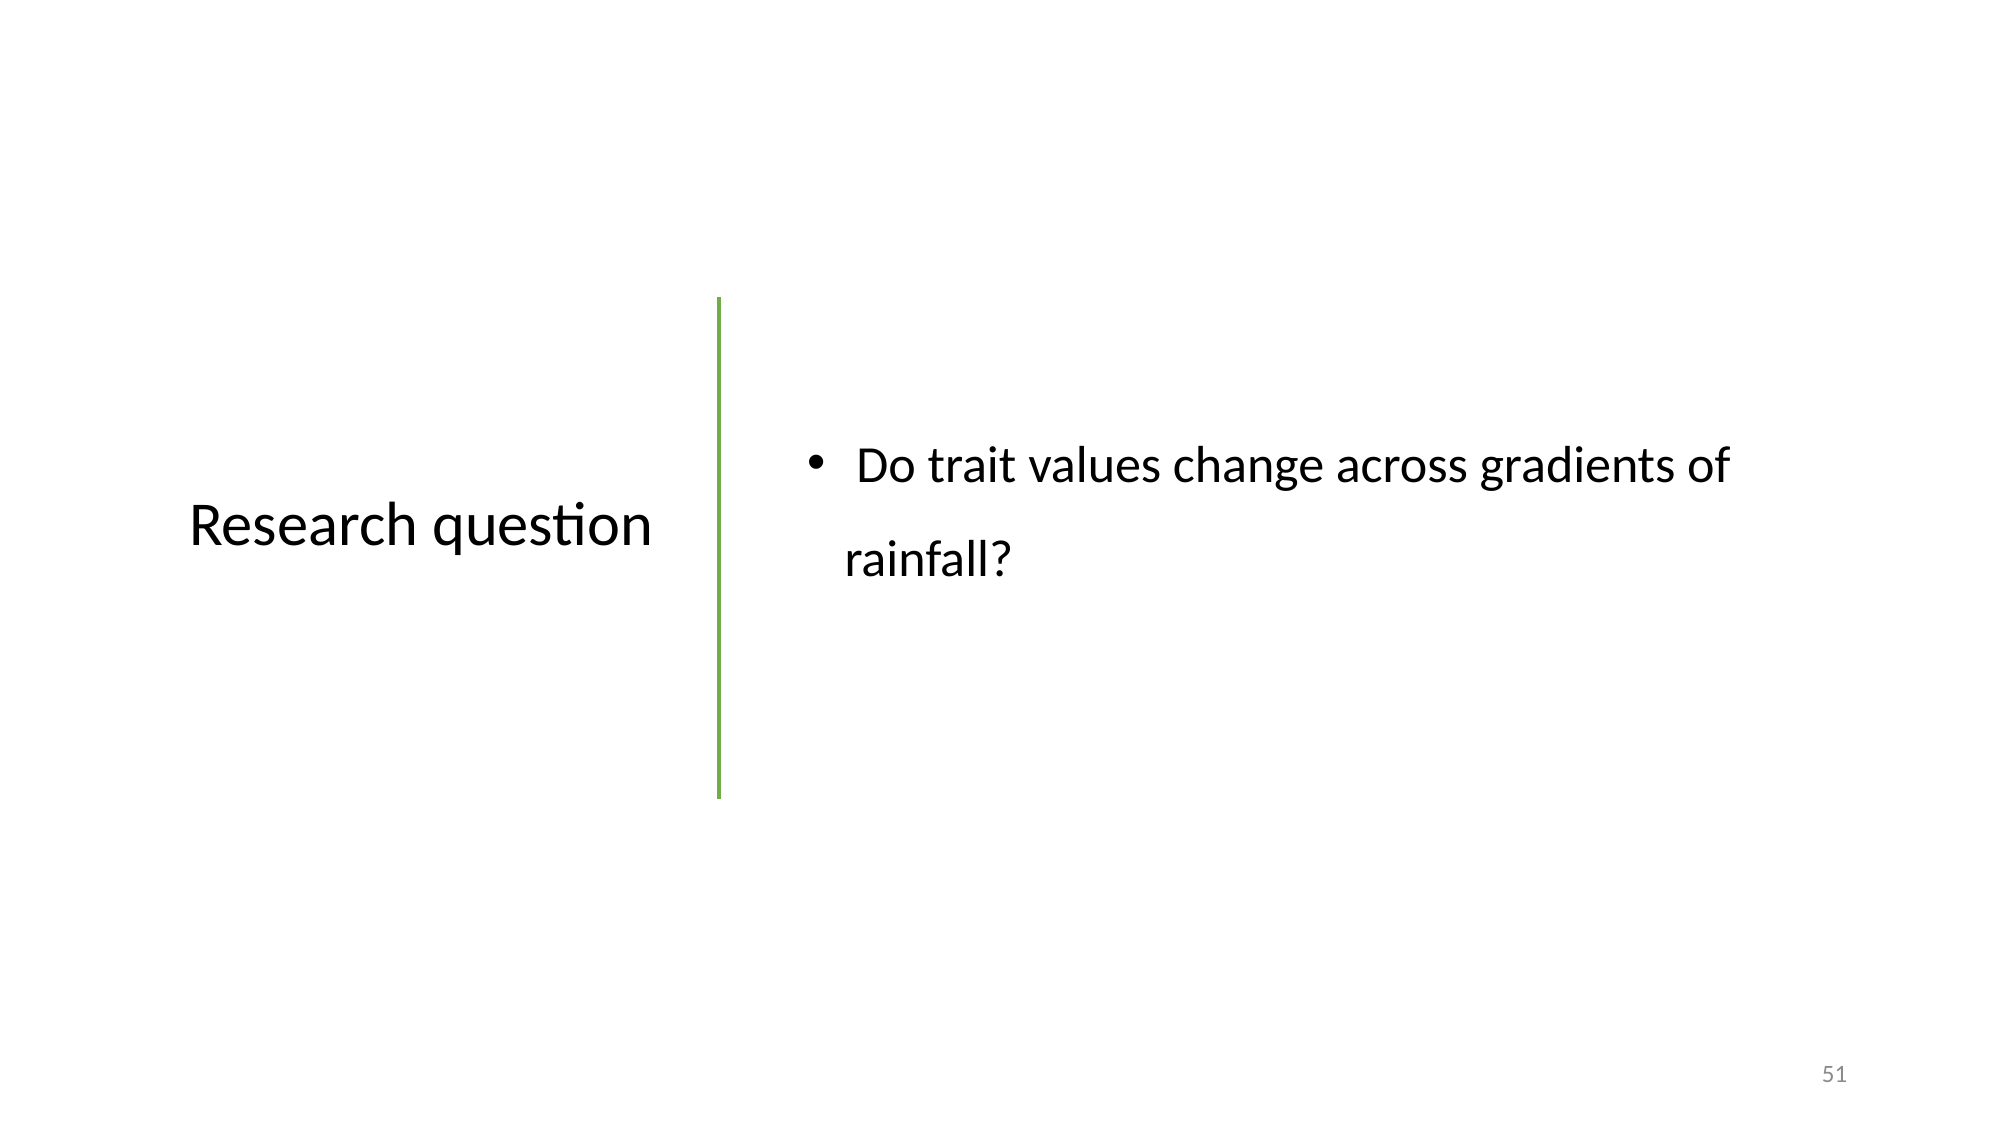

Do trait values change across gradients of rainfall?
Research question
51